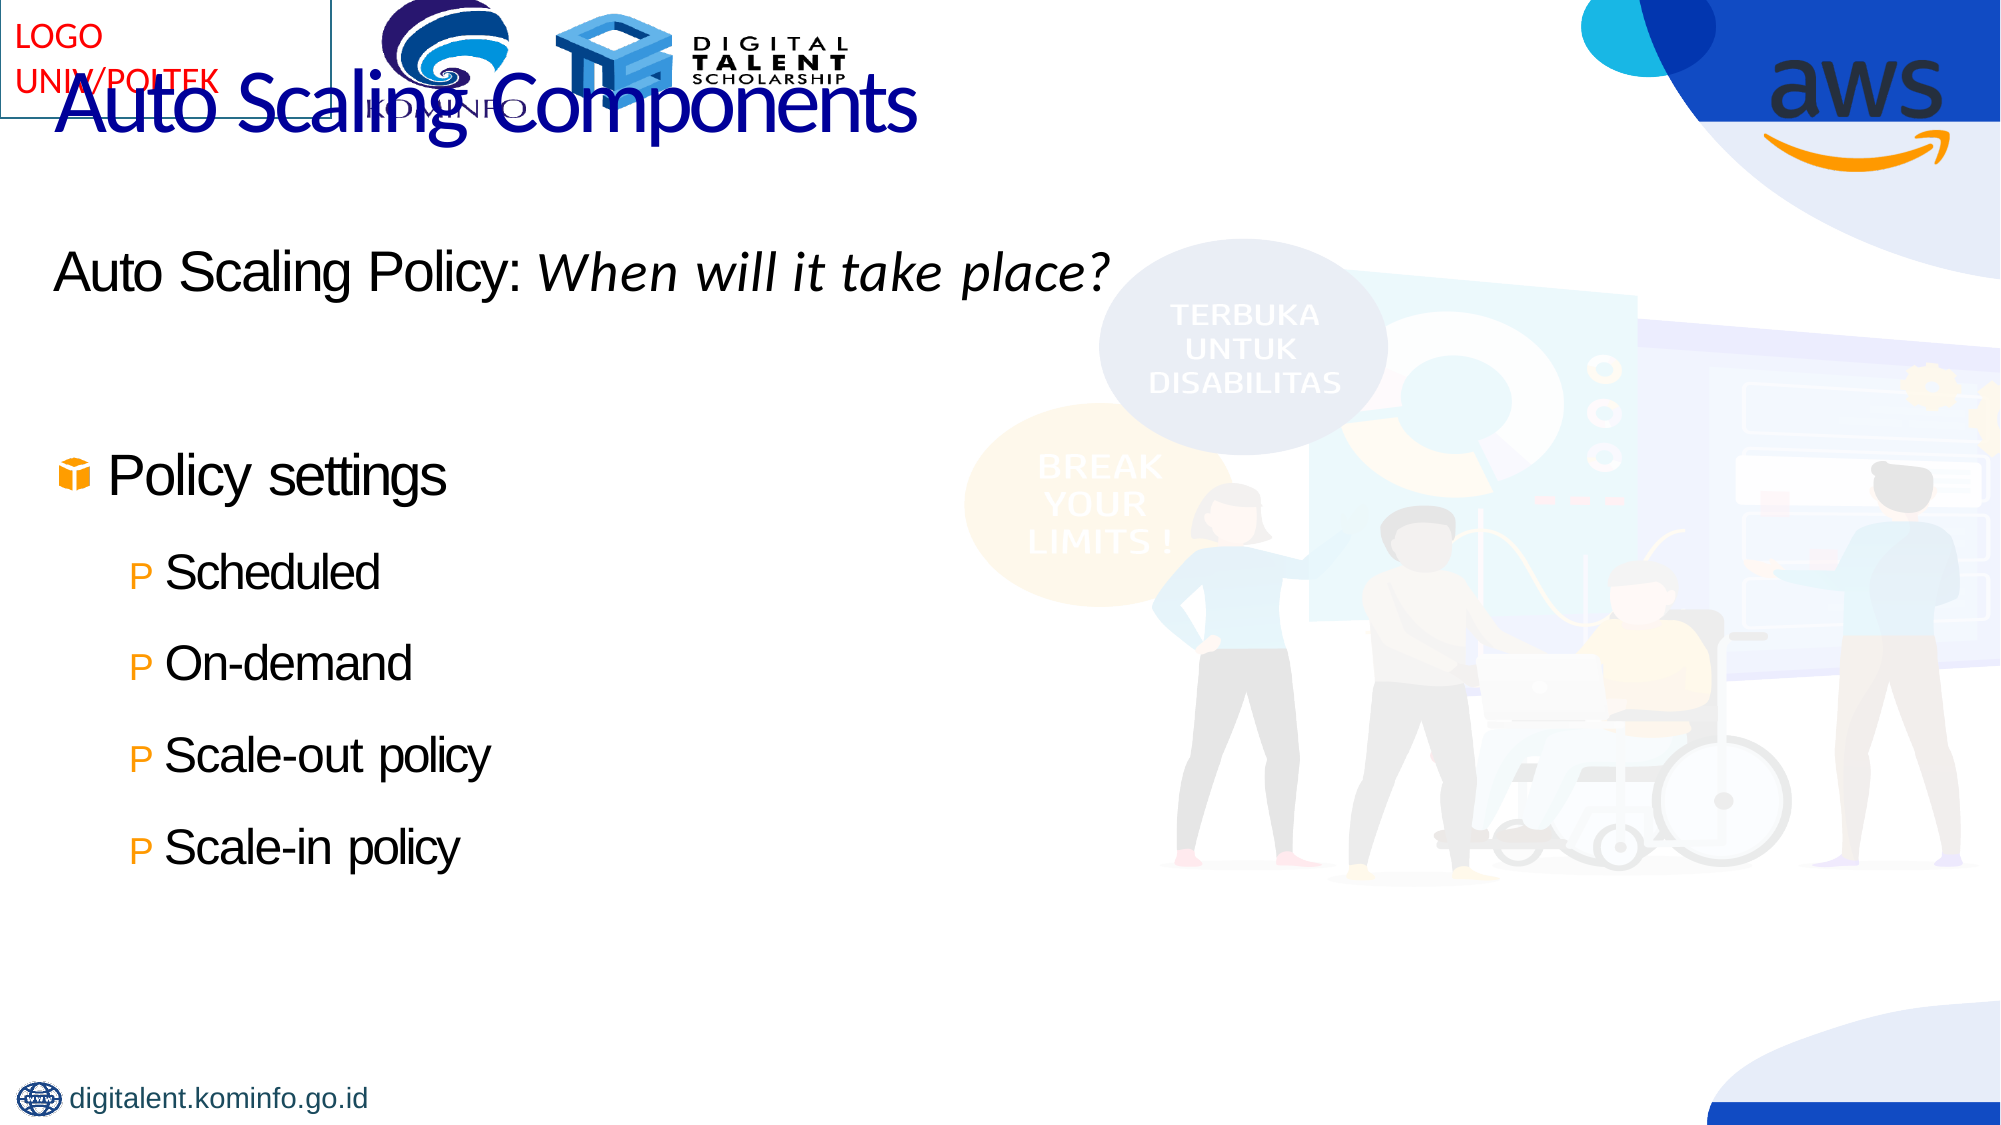

# Auto Scaling Components

Auto Scaling Policy: When will it take place?

Policy settings
P Scheduled
P On-demand
P Scale-out policy
P Scale-in policy